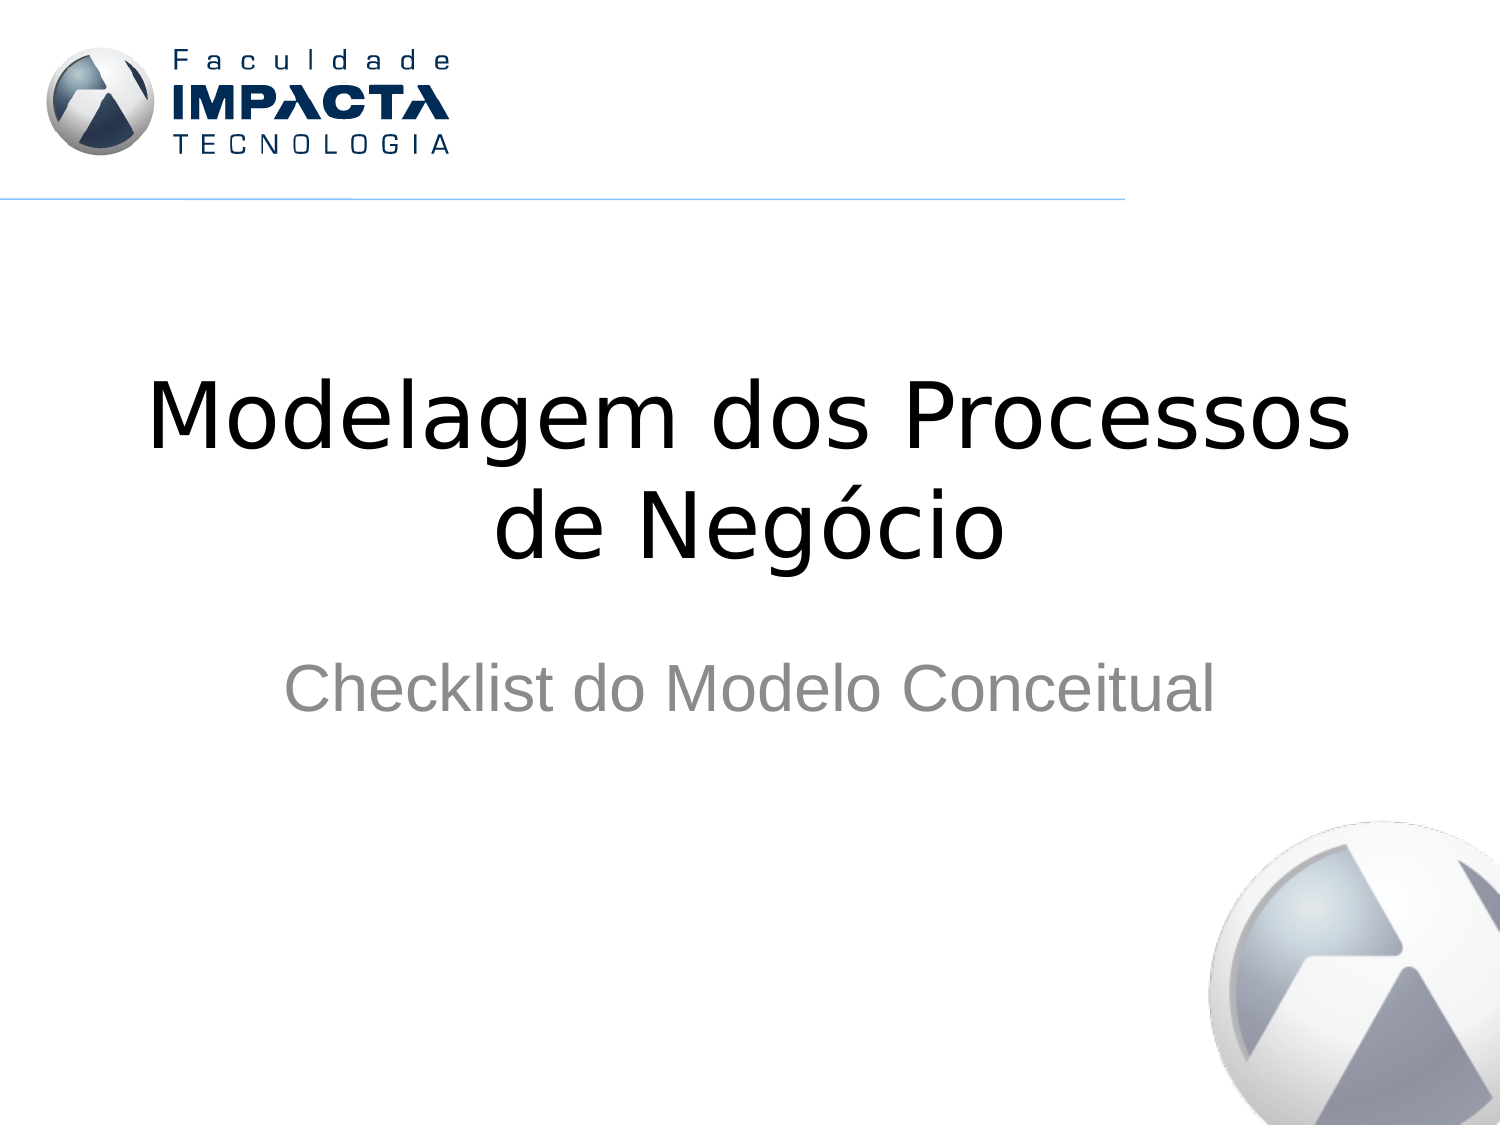

# Modelagem dos Processos de Negócio
Checklist do Modelo Conceitual